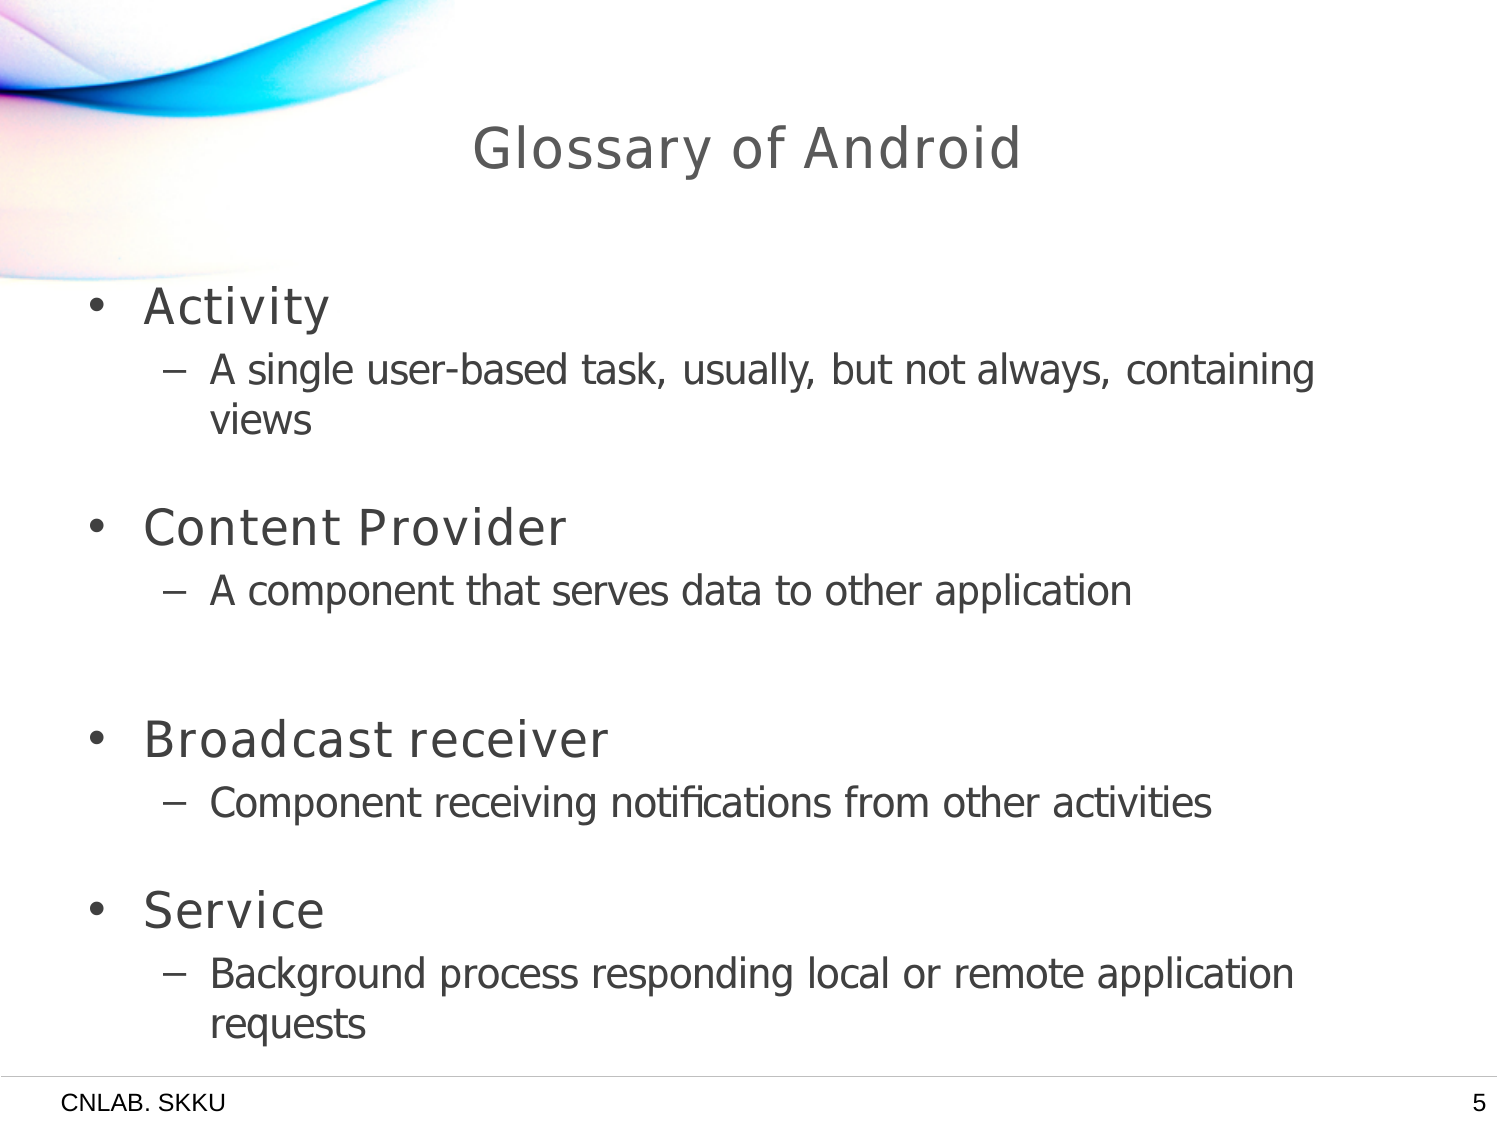

# Glossary of Android
Activity
A single user-based task, usually, but not always, containing views

Content Provider
A component that serves data to other application

Broadcast receiver
Component receiving notifications from other activities

Service
Background process responding local or remote application requests
5